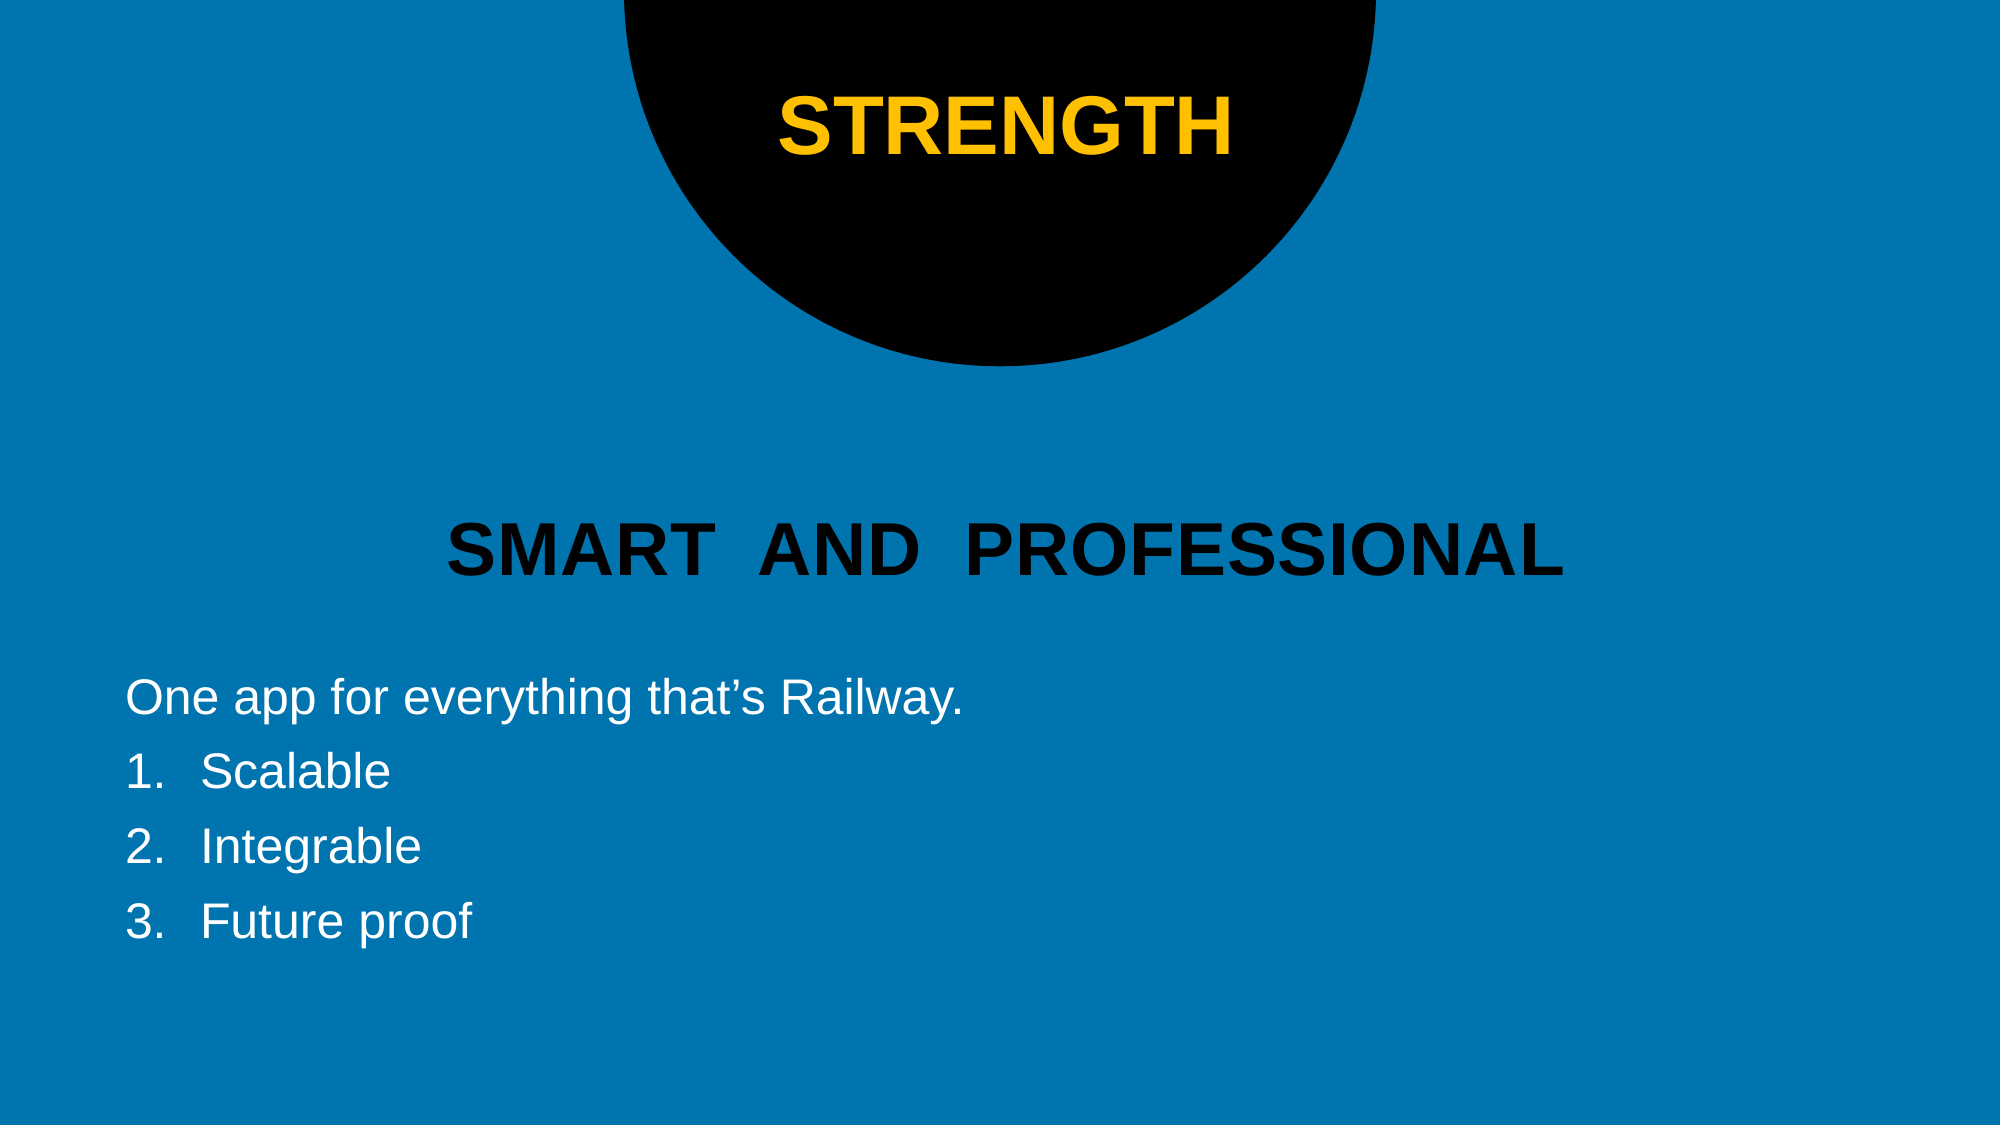

STRENGTH
# SMART  AND  PROFESSIONAL
One app for everything that’s Railway.
Scalable
Integrable
Future proof